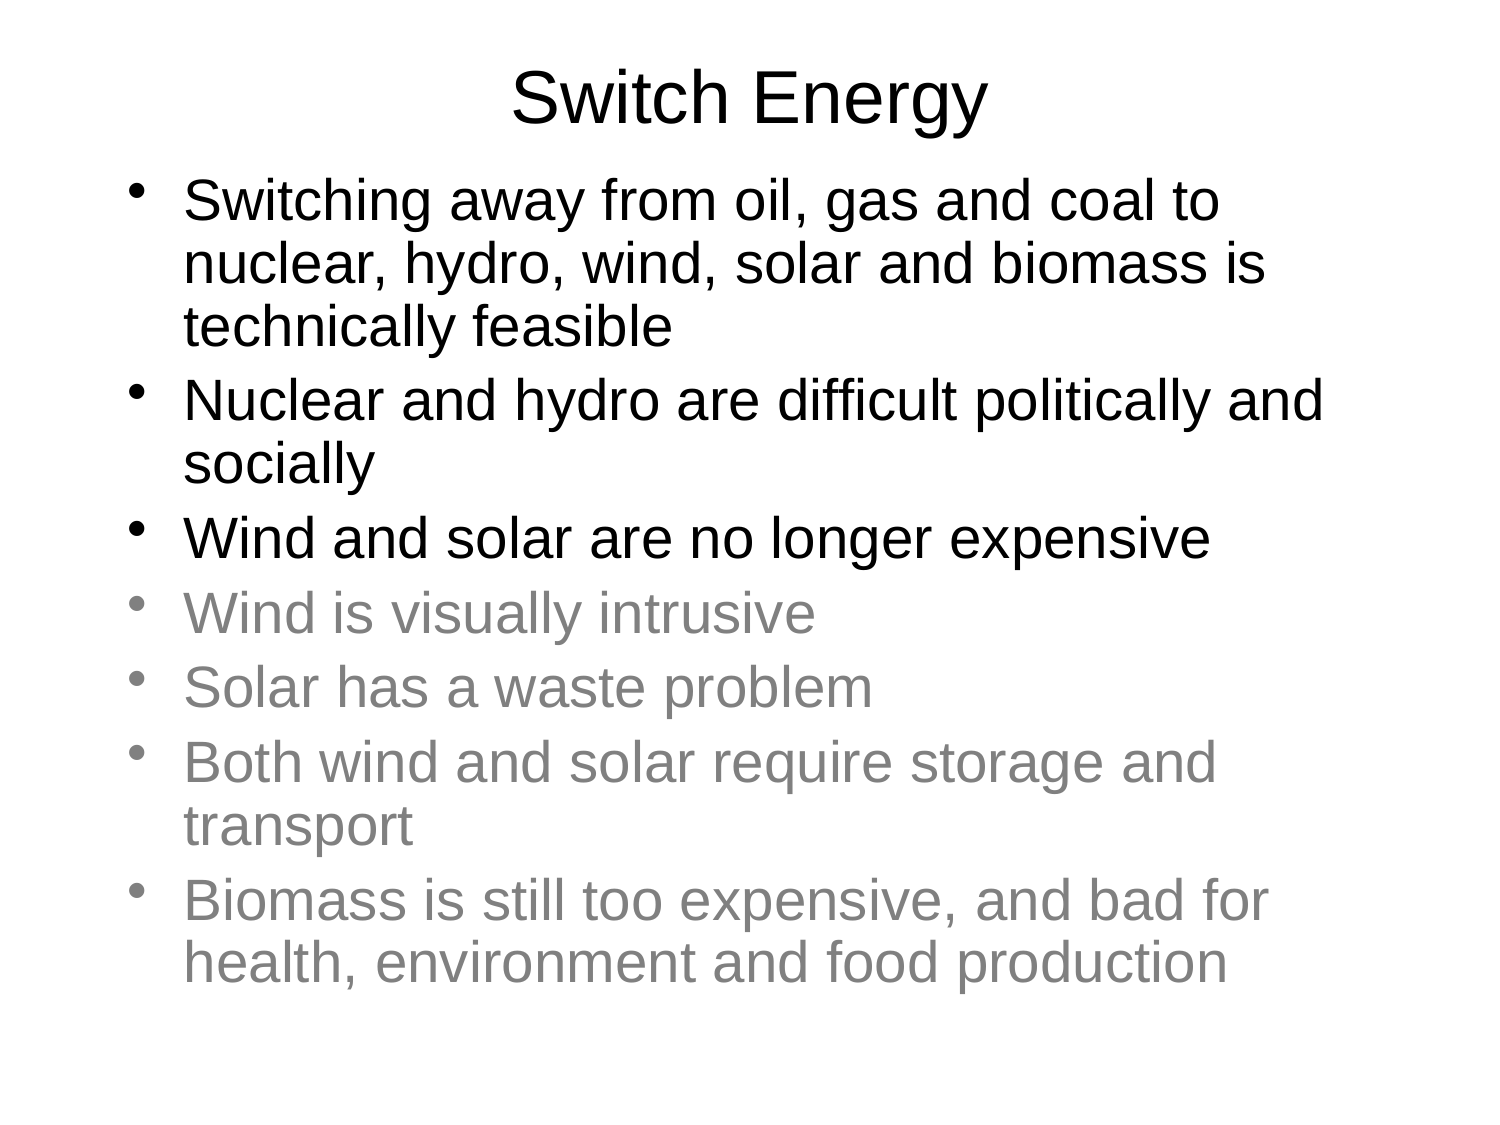

# Switch Energy
Switching away from oil, gas and coal to nuclear, hydro, wind, solar and biomass is technically feasible
Nuclear and hydro are difficult politically and socially
Wind and solar are no longer expensive
Wind is visually intrusive
Solar has a waste problem
Both wind and solar require storage and transport
Biomass is still too expensive, and bad for health, environment and food production